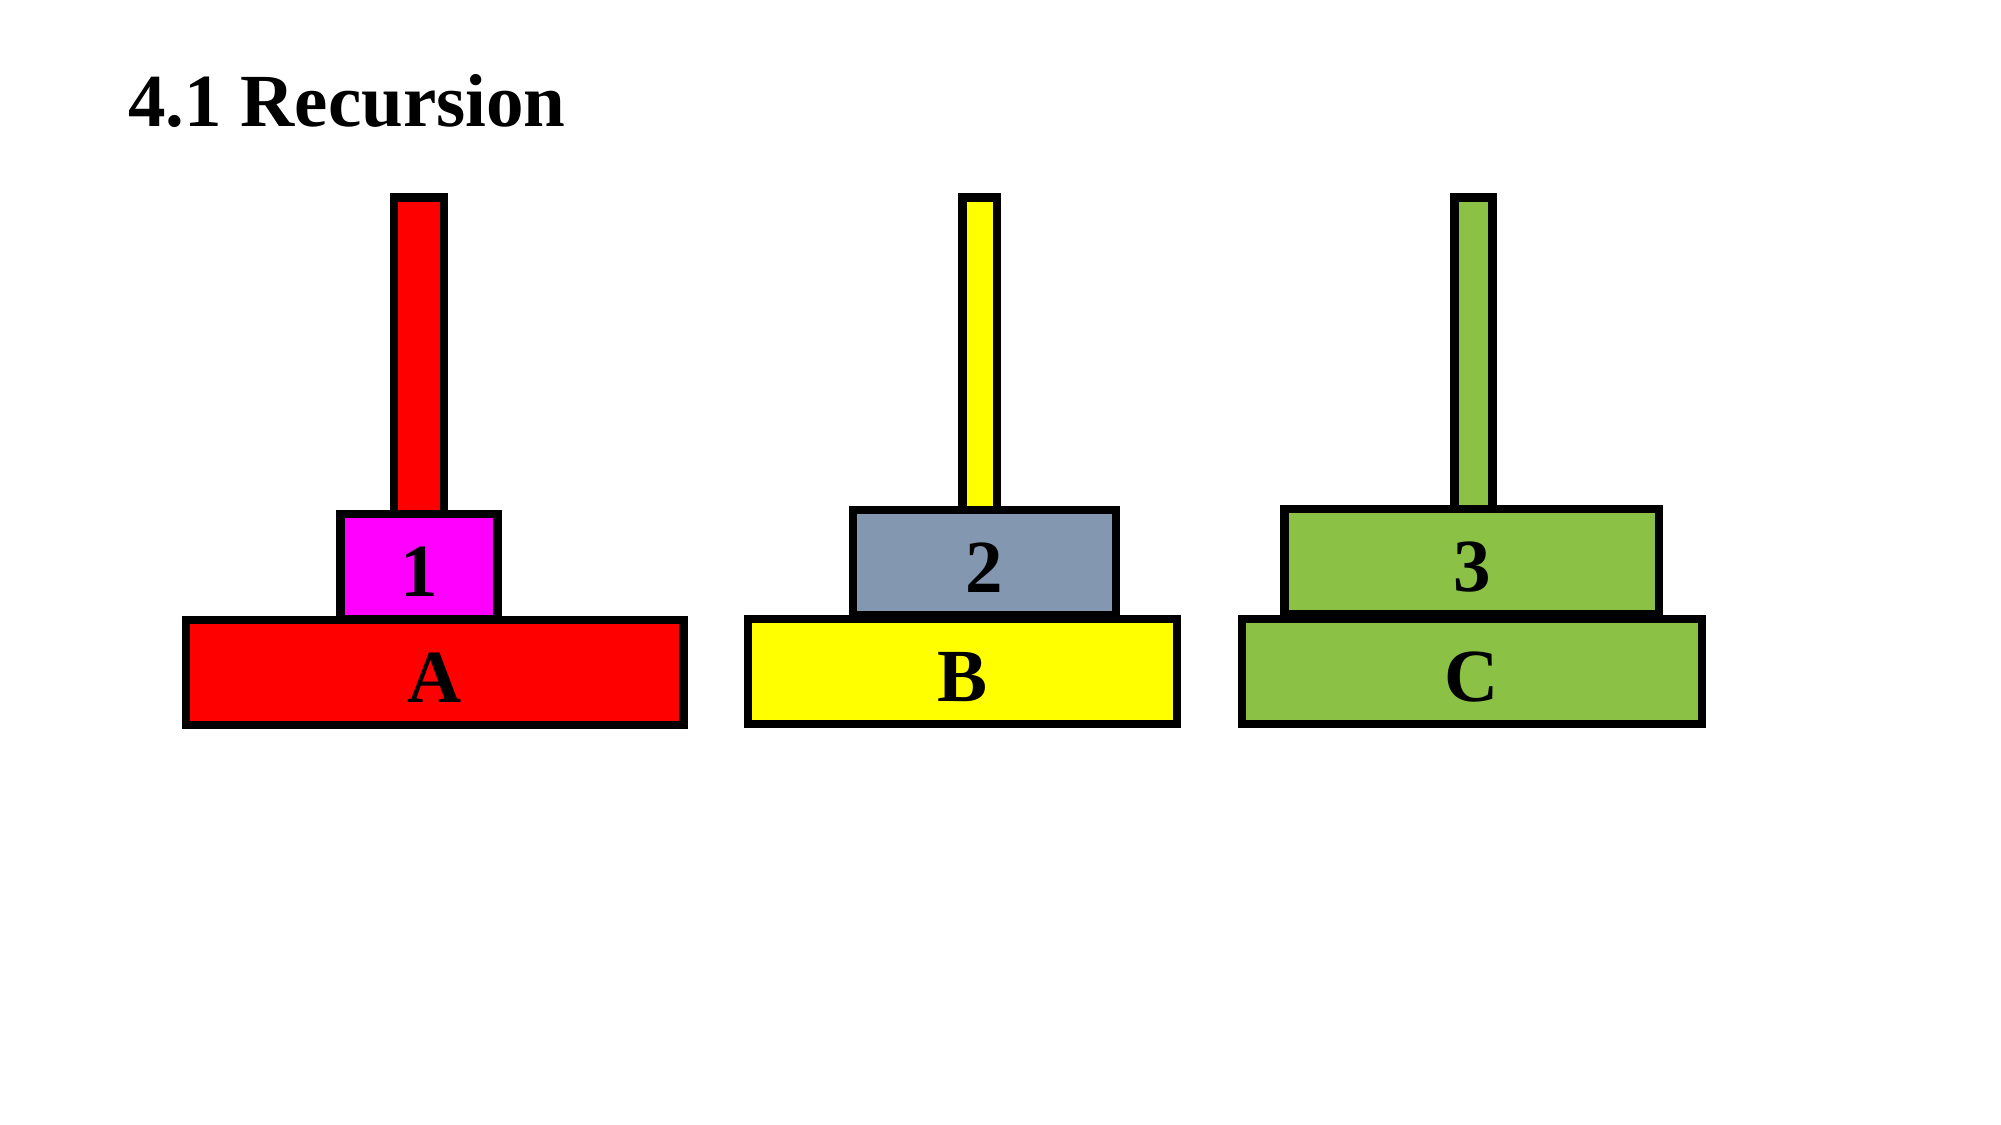

4.1 Recursion

3
2
1
C
B
A